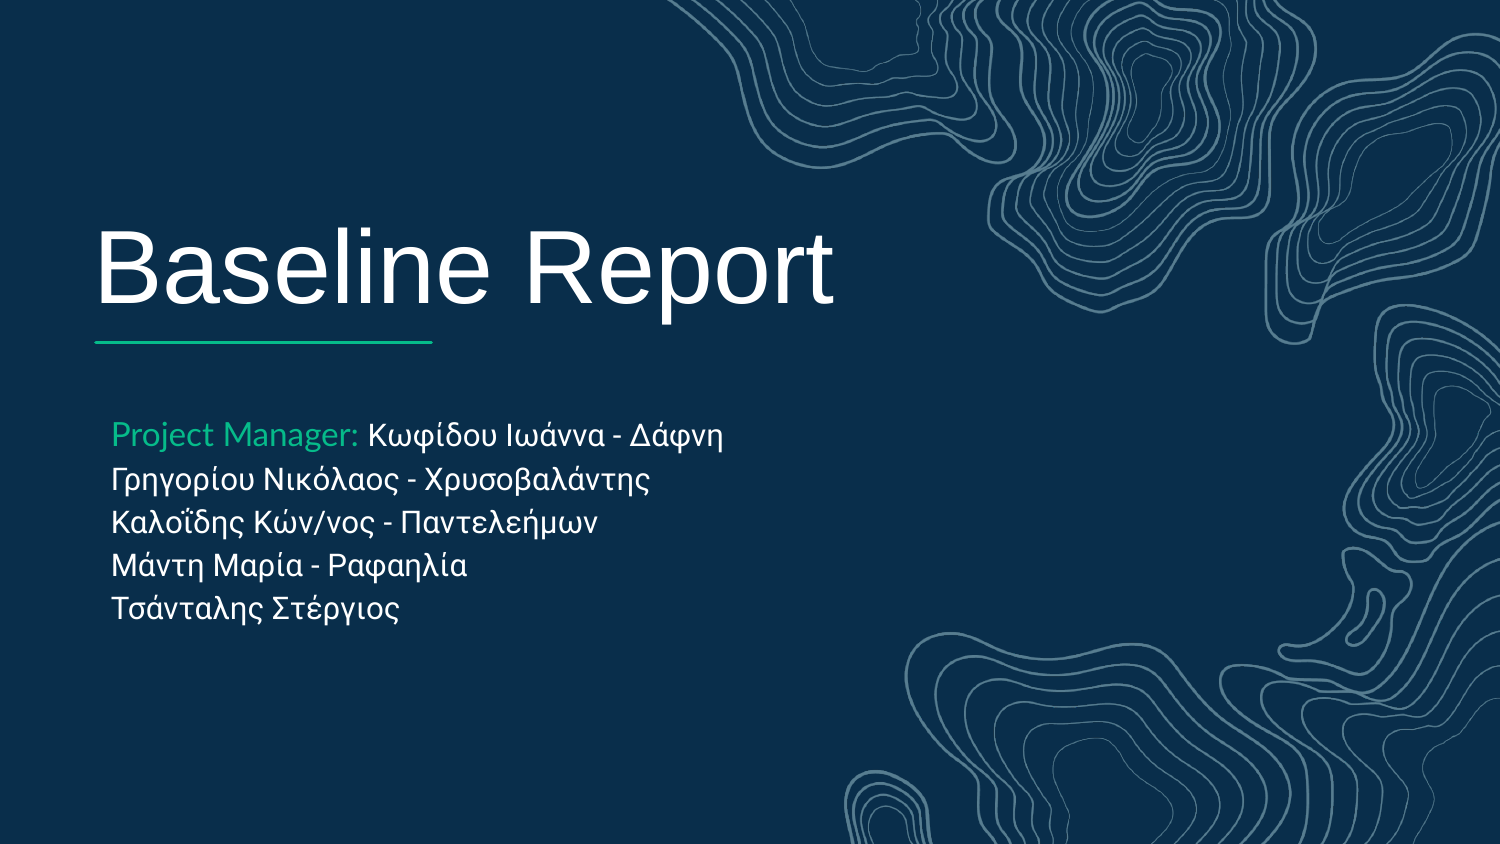

# Baseline Report
Project Manager: Κωφίδου Ιωάννα - Δάφνη
Γρηγορίου Νικόλαος - Χρυσοβαλάντης
Καλοΐδης Κών/νος - Παντελεήμων
Μάντη Μαρία - Ραφαηλία
Τσάνταλης Στέργιος